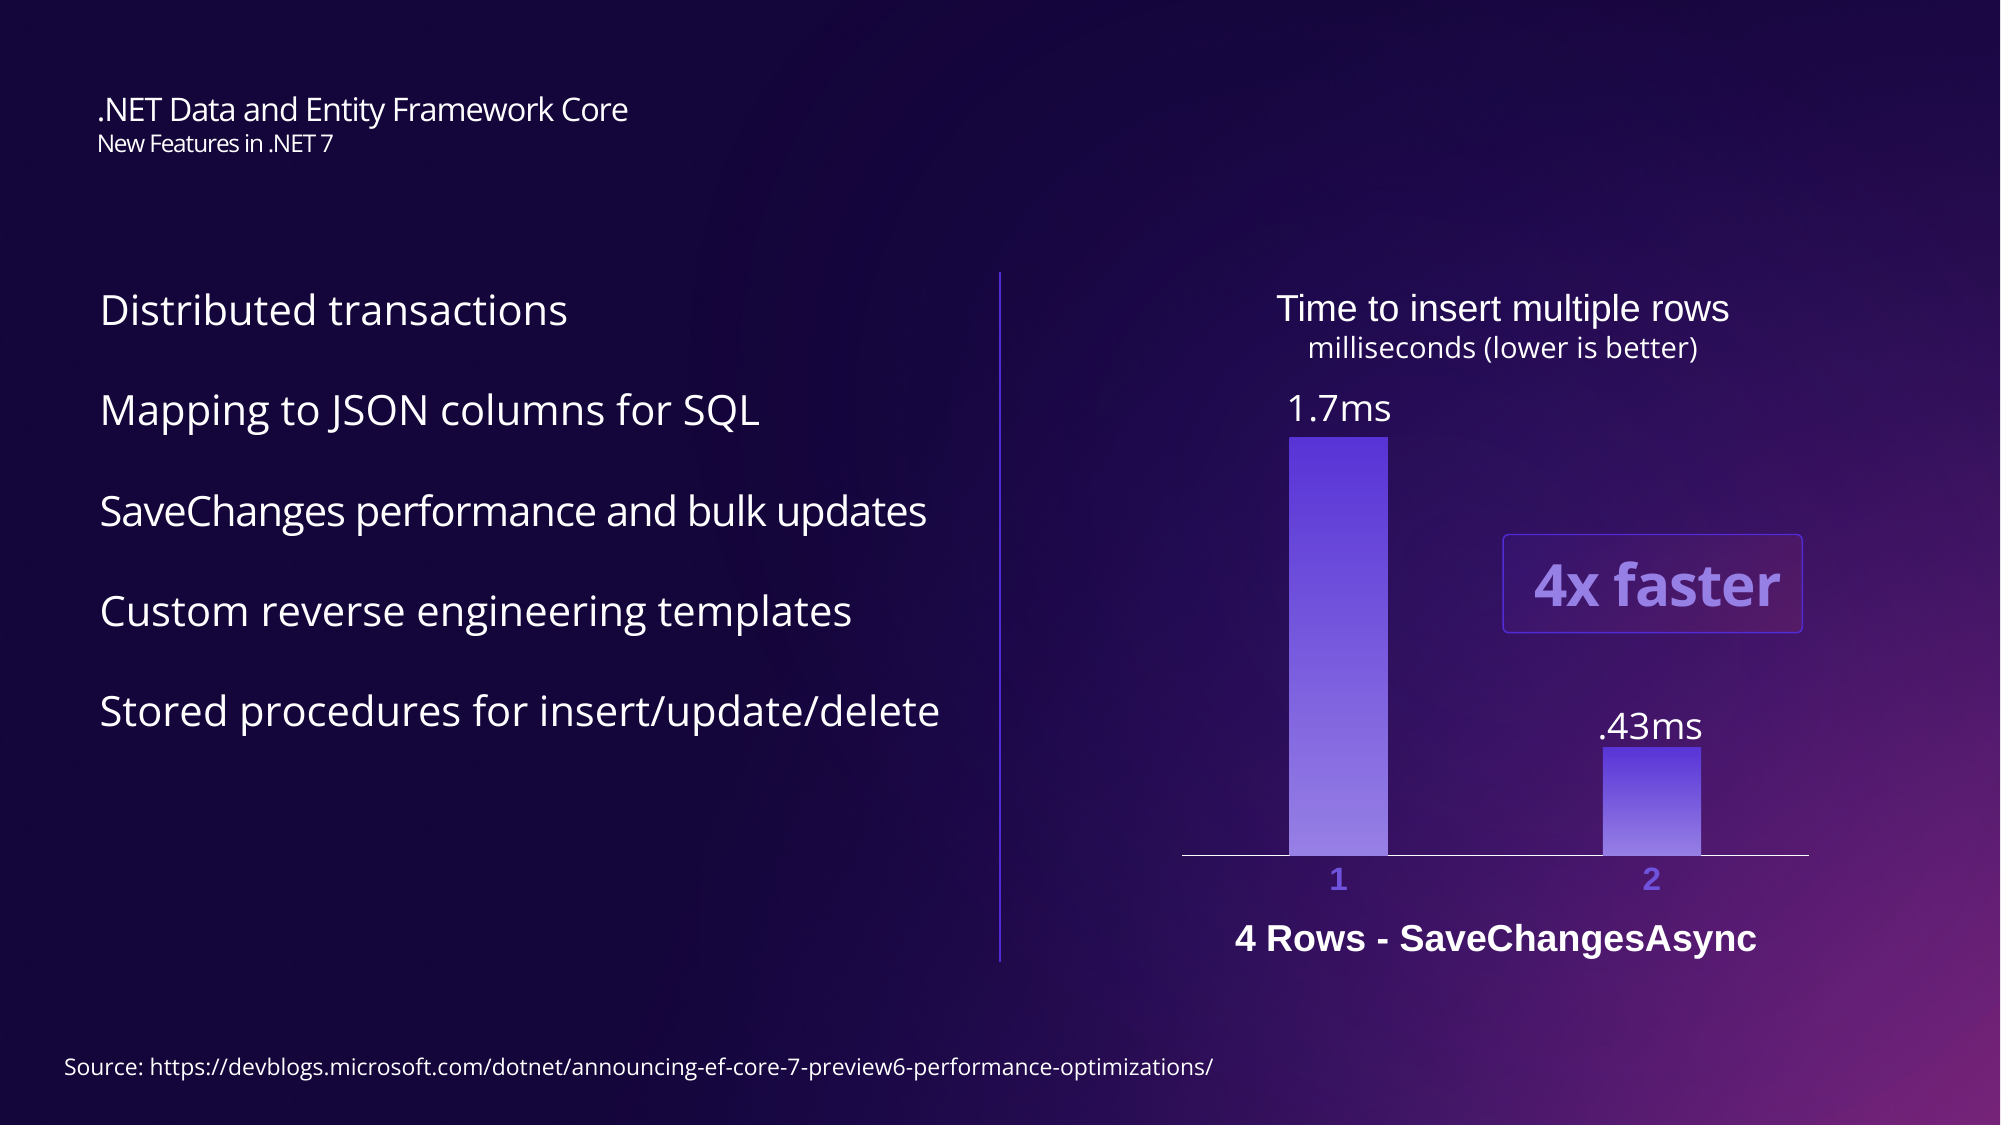

# .NET Data and Entity Framework Core New Features in .NET 7
Distributed transactions
Mapping to JSON columns for SQL
SaveChanges performance and bulk updates
Custom reverse engineering templates
Stored procedures for insert/update/delete
Time to insert multiple rows
milliseconds (lower is better)

### Chart

| Category |  |
|---|---|
4 Rows - SaveChangesAsync

 4x faster
Source: https://devblogs.microsoft.com/dotnet/announcing-ef-core-7-preview6-performance-optimizations/